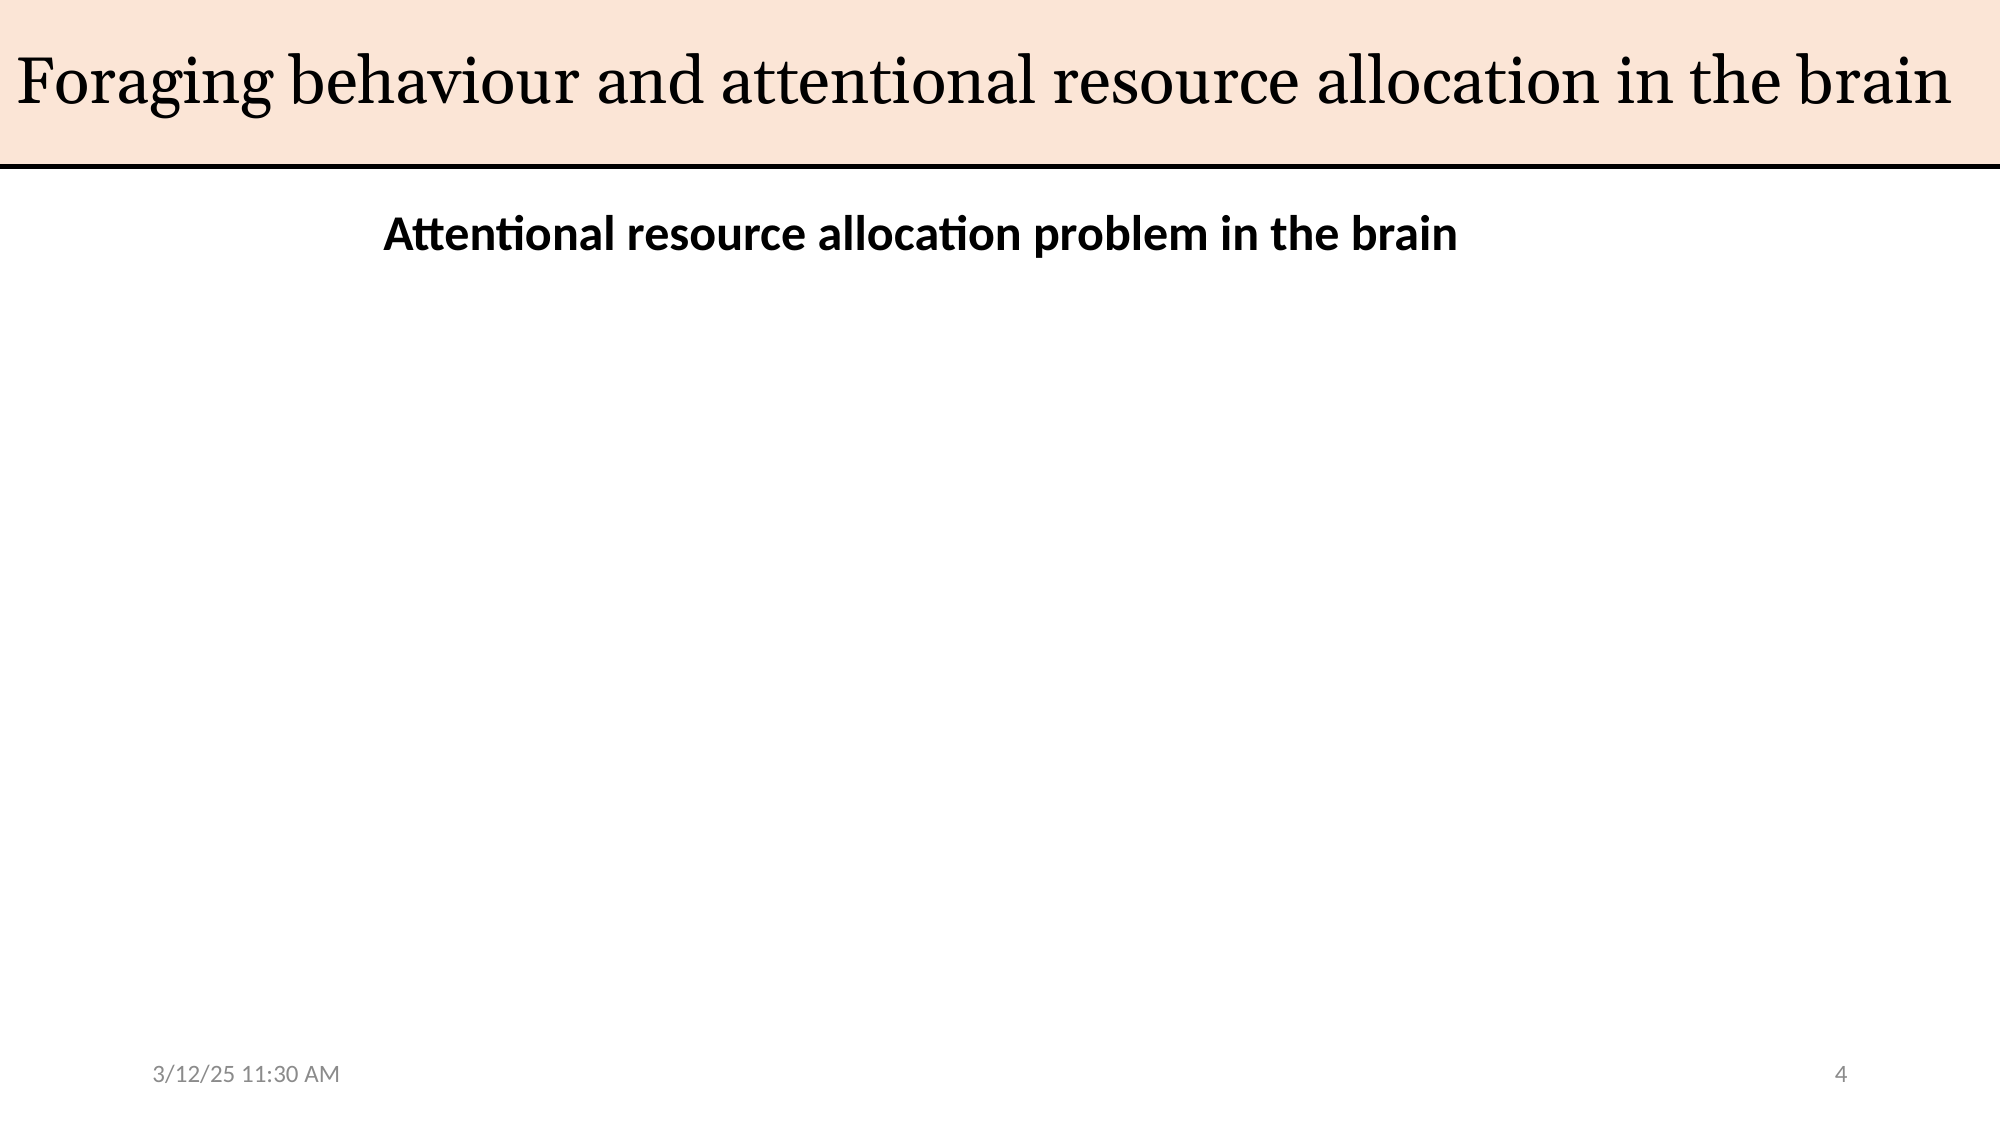

Foraging behaviour and attentional resource allocation in the brain
Attentional resource allocation problem in the brain
3/12/25 11:30 AM
4